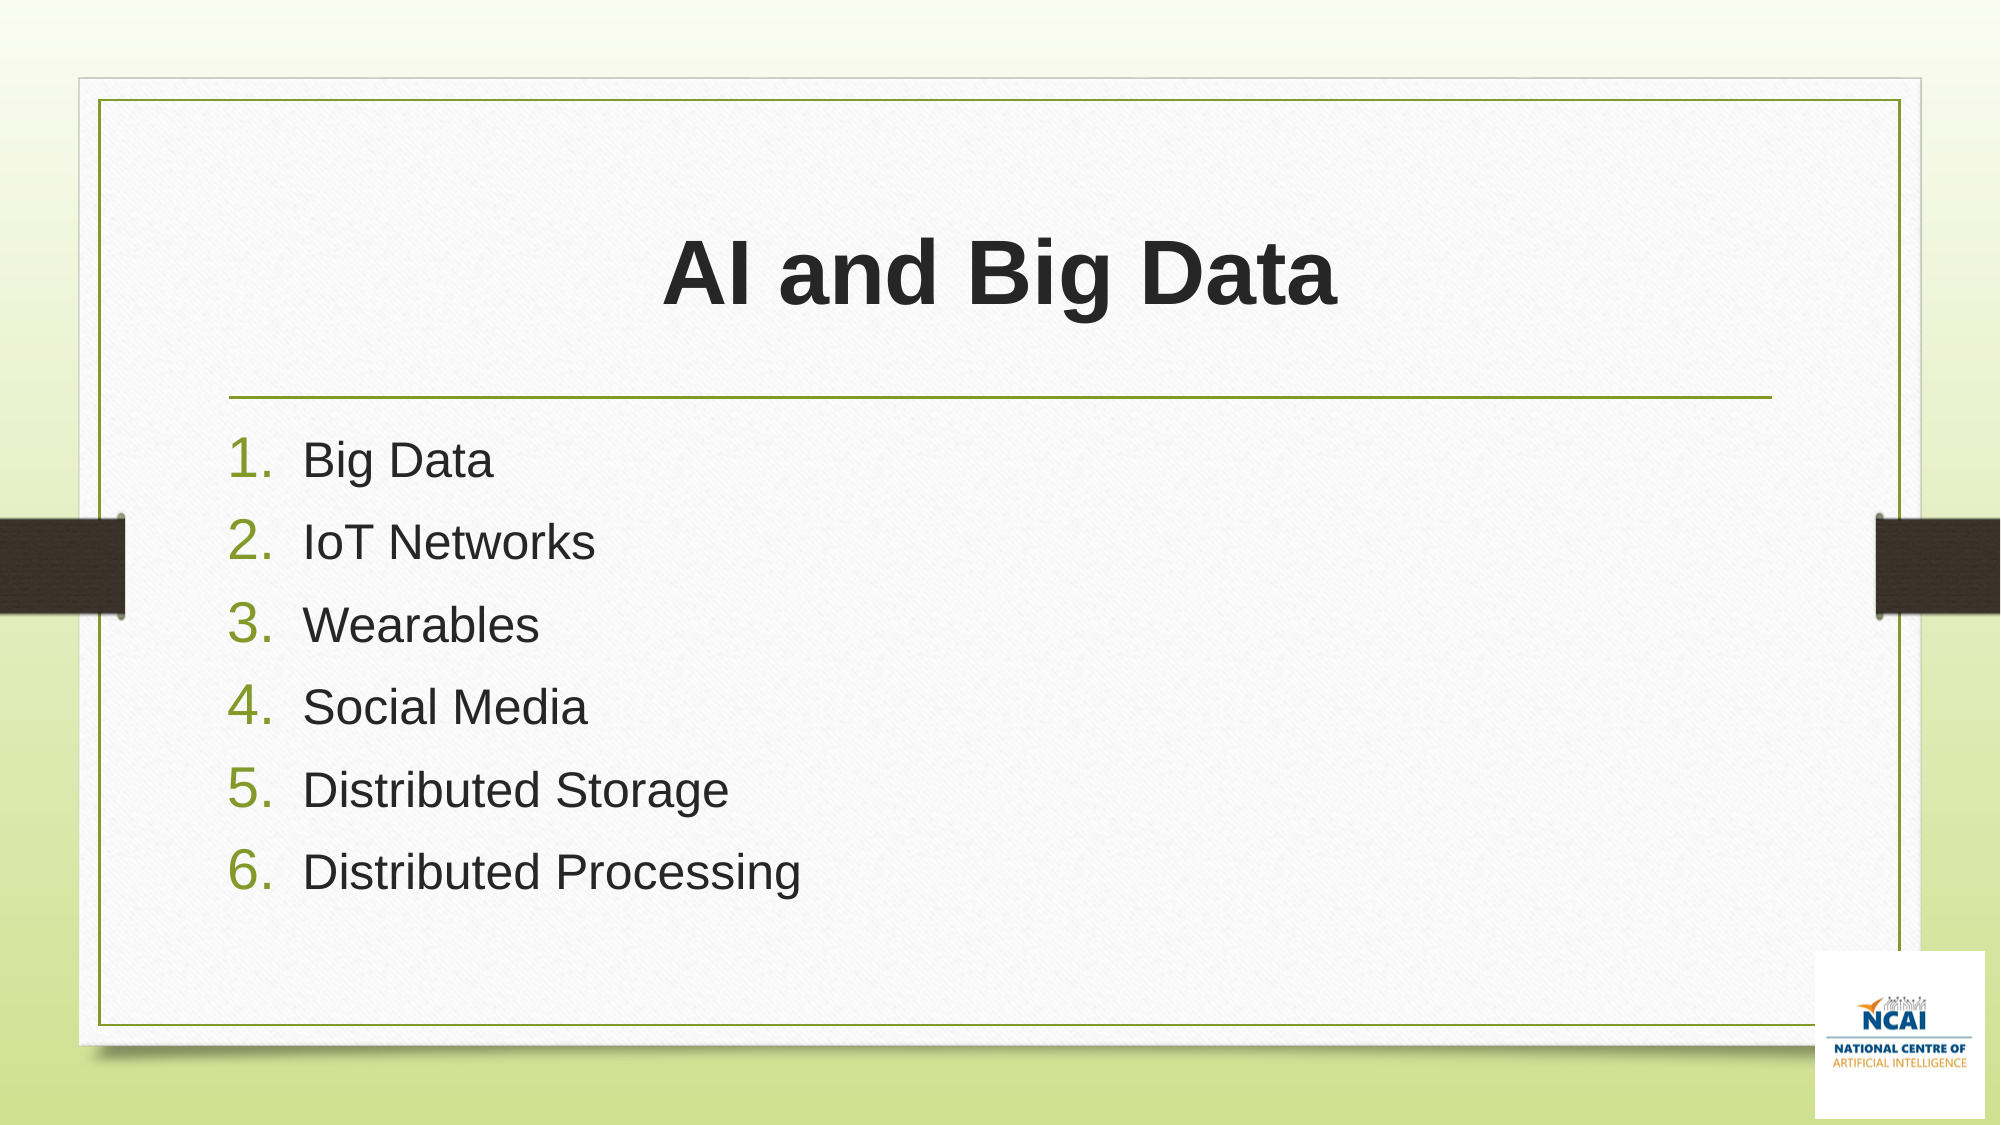

# AI and Big Data
Big Data
IoT Networks
Wearables
Social Media
Distributed Storage
Distributed Processing